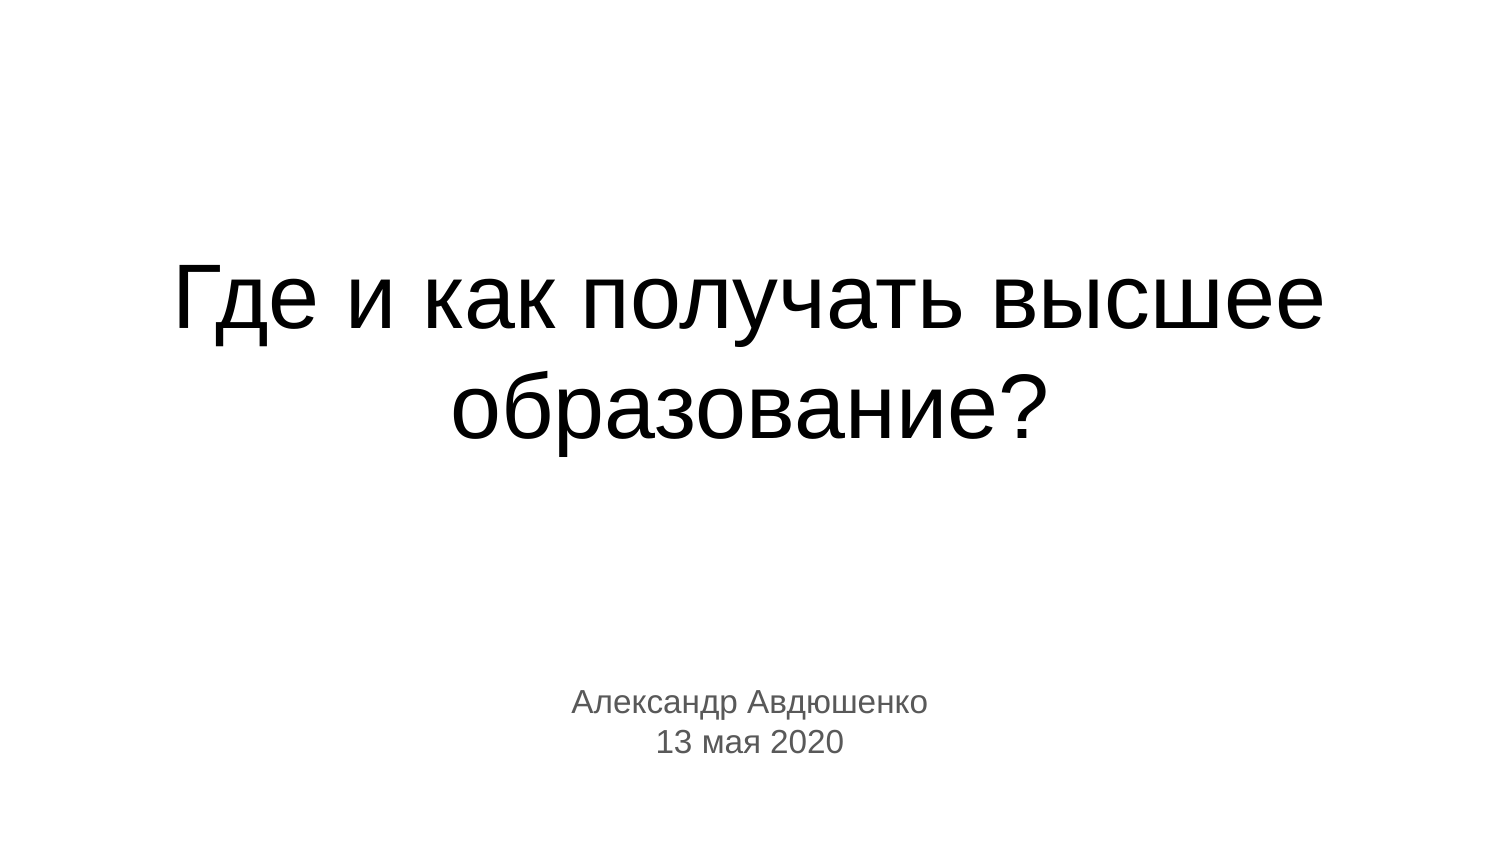

# Где и как получать высшее образование?
Александр Авдюшенко
13 мая 2020